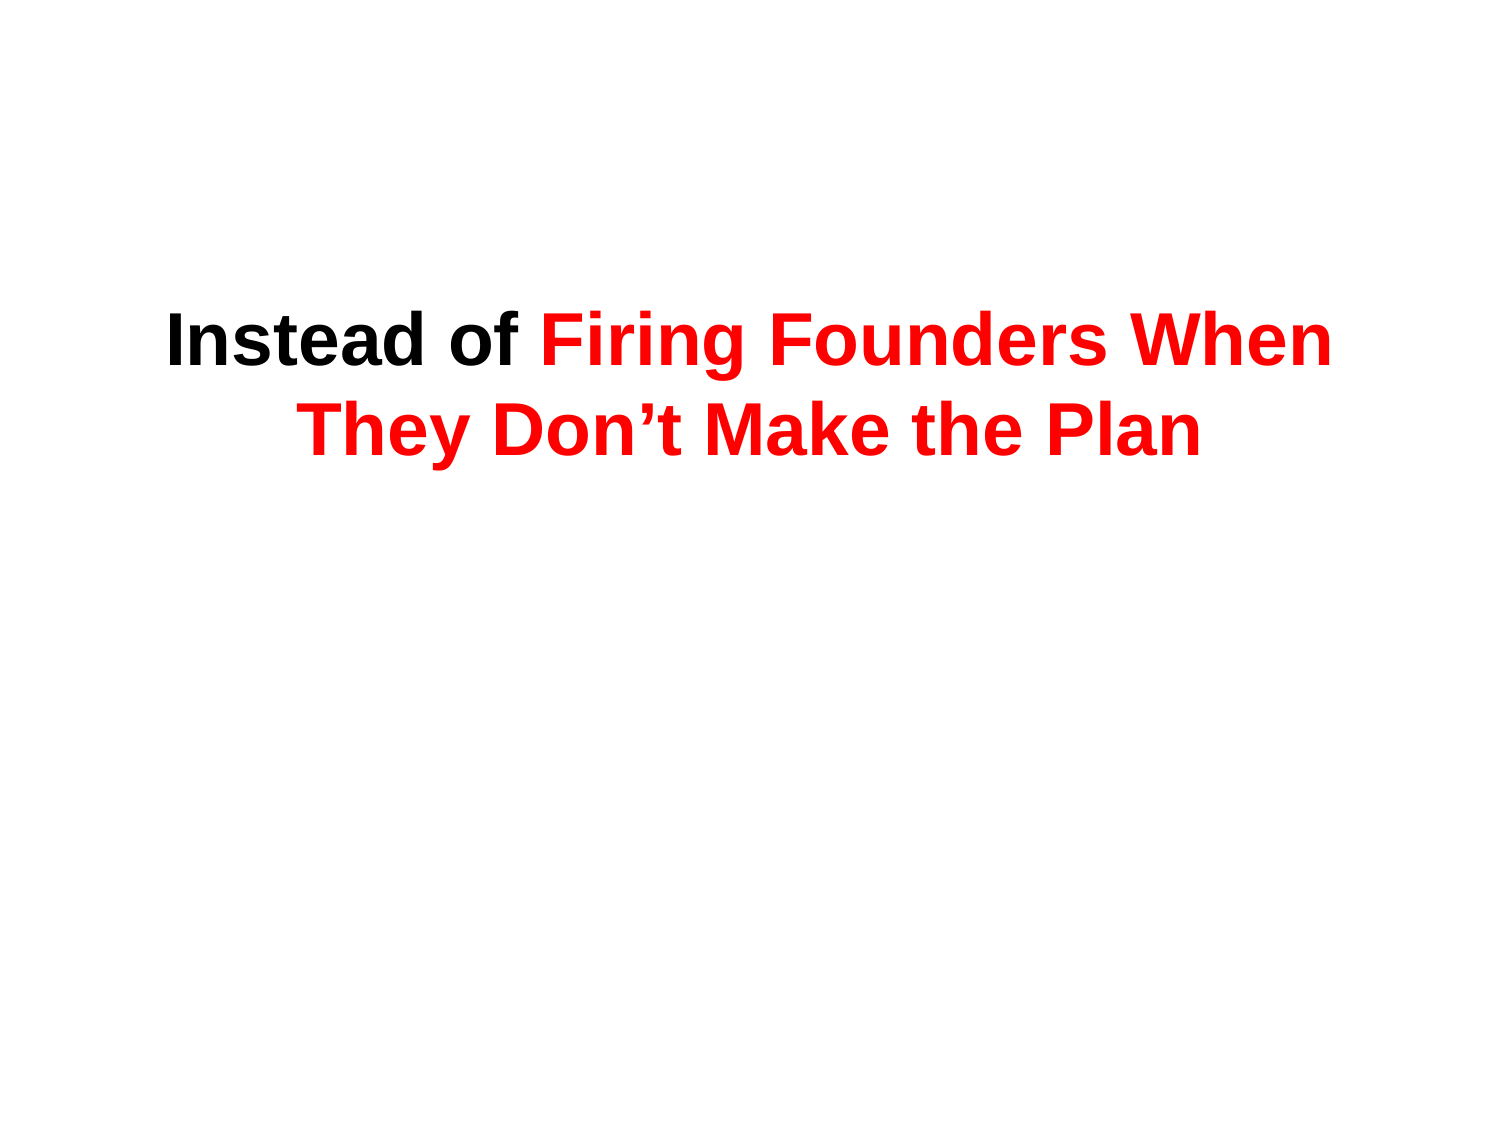

# Instead of Firing Founders When They Don’t Make the Plan